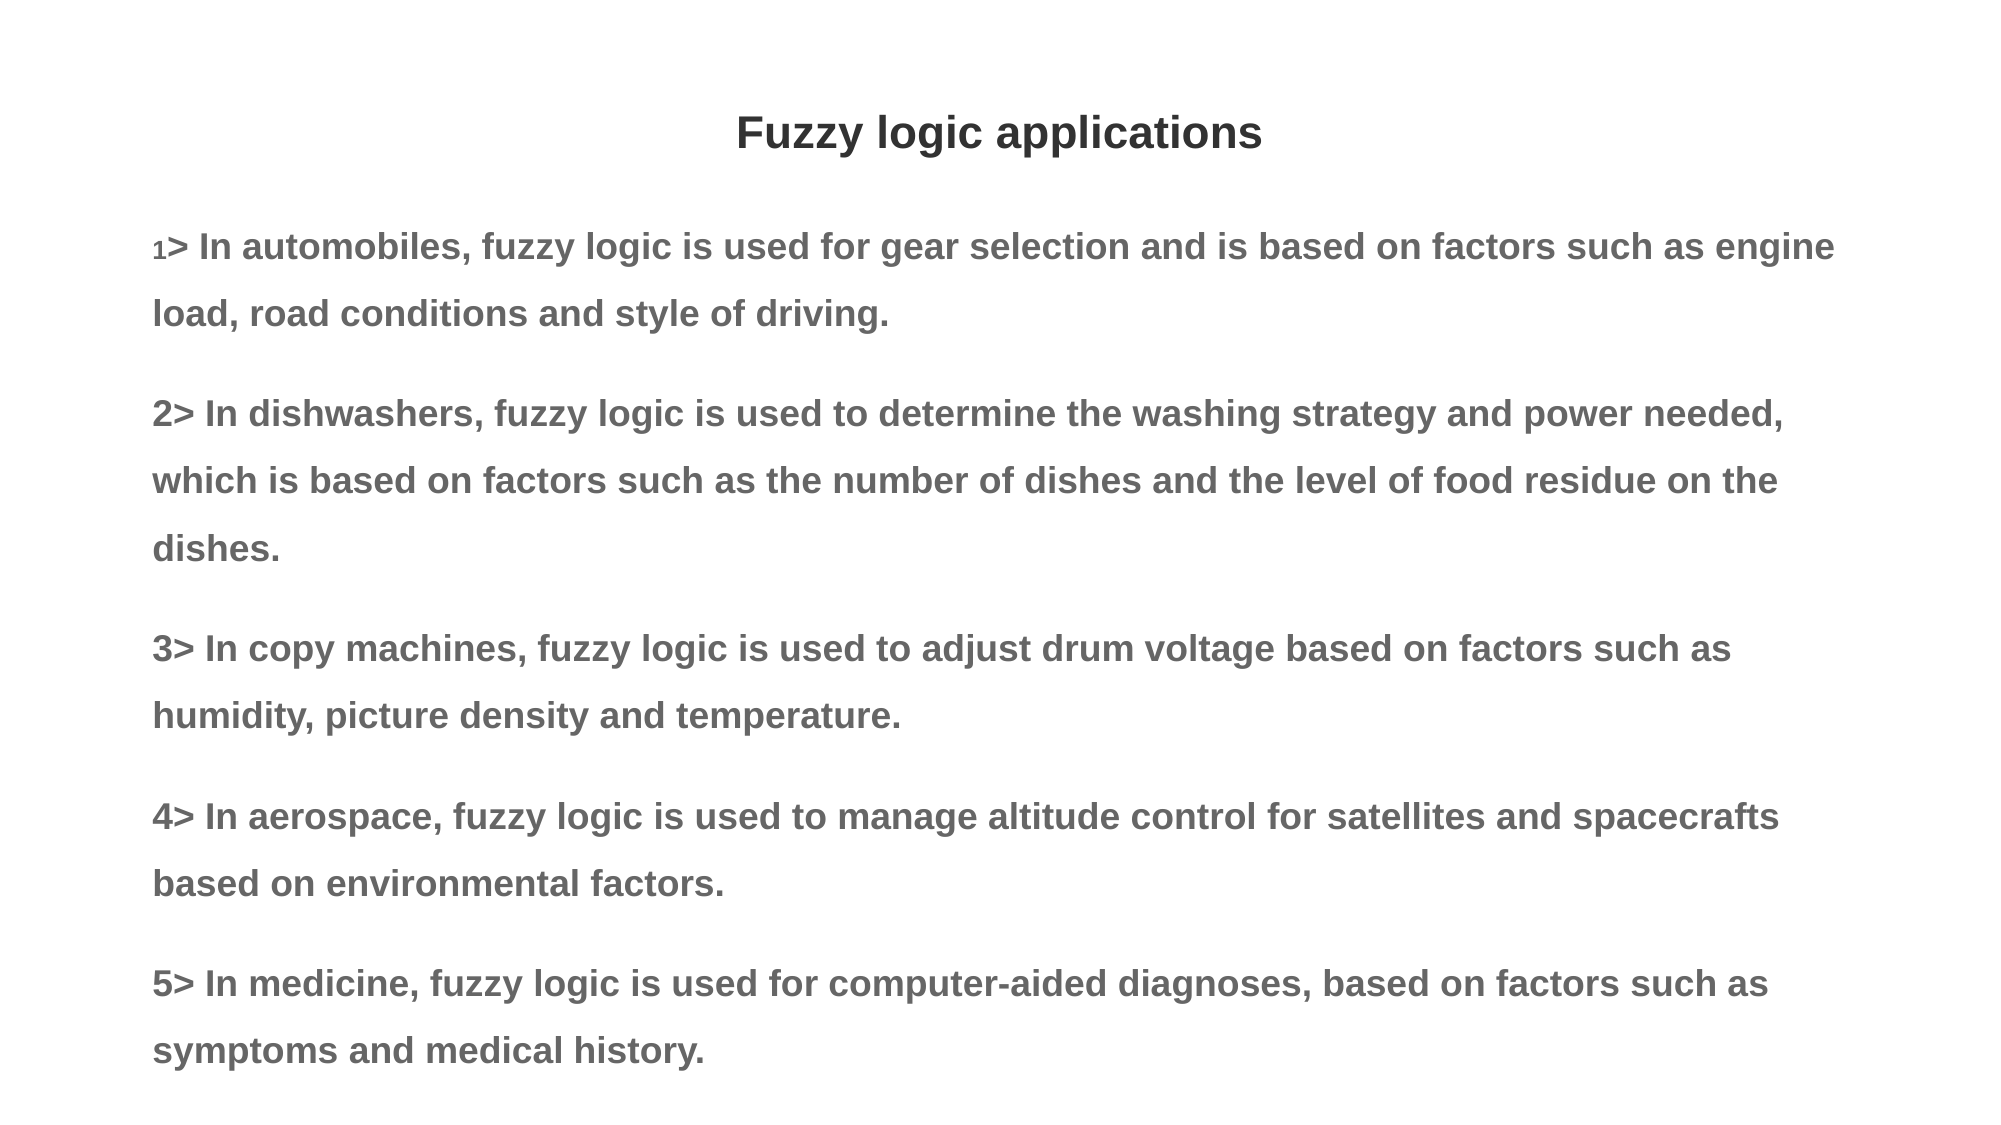

# Fuzzy logic applications

1> In automobiles, fuzzy logic is used for gear selection and is based on factors such as engine load, road conditions and style of driving.
2> In dishwashers, fuzzy logic is used to determine the washing strategy and power needed, which is based on factors such as the number of dishes and the level of food residue on the dishes.
3> In copy machines, fuzzy logic is used to adjust drum voltage based on factors such as humidity, picture density and temperature.
4> In aerospace, fuzzy logic is used to manage altitude control for satellites and spacecrafts based on environmental factors.
5> In medicine, fuzzy logic is used for computer-aided diagnoses, based on factors such as symptoms and medical history.